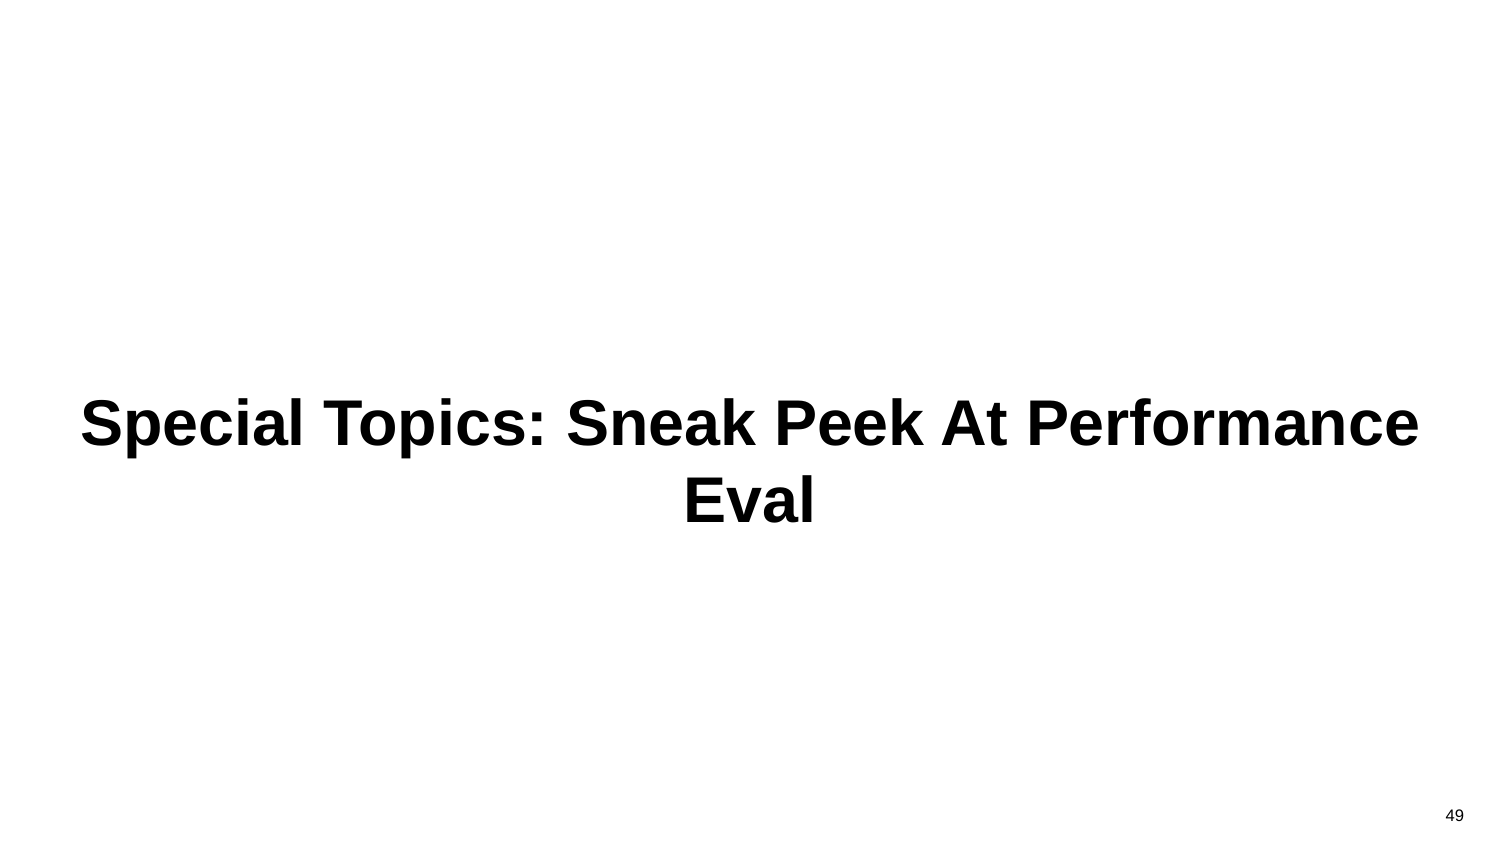

# Special Topics: Sneak Peek At Performance Eval
49